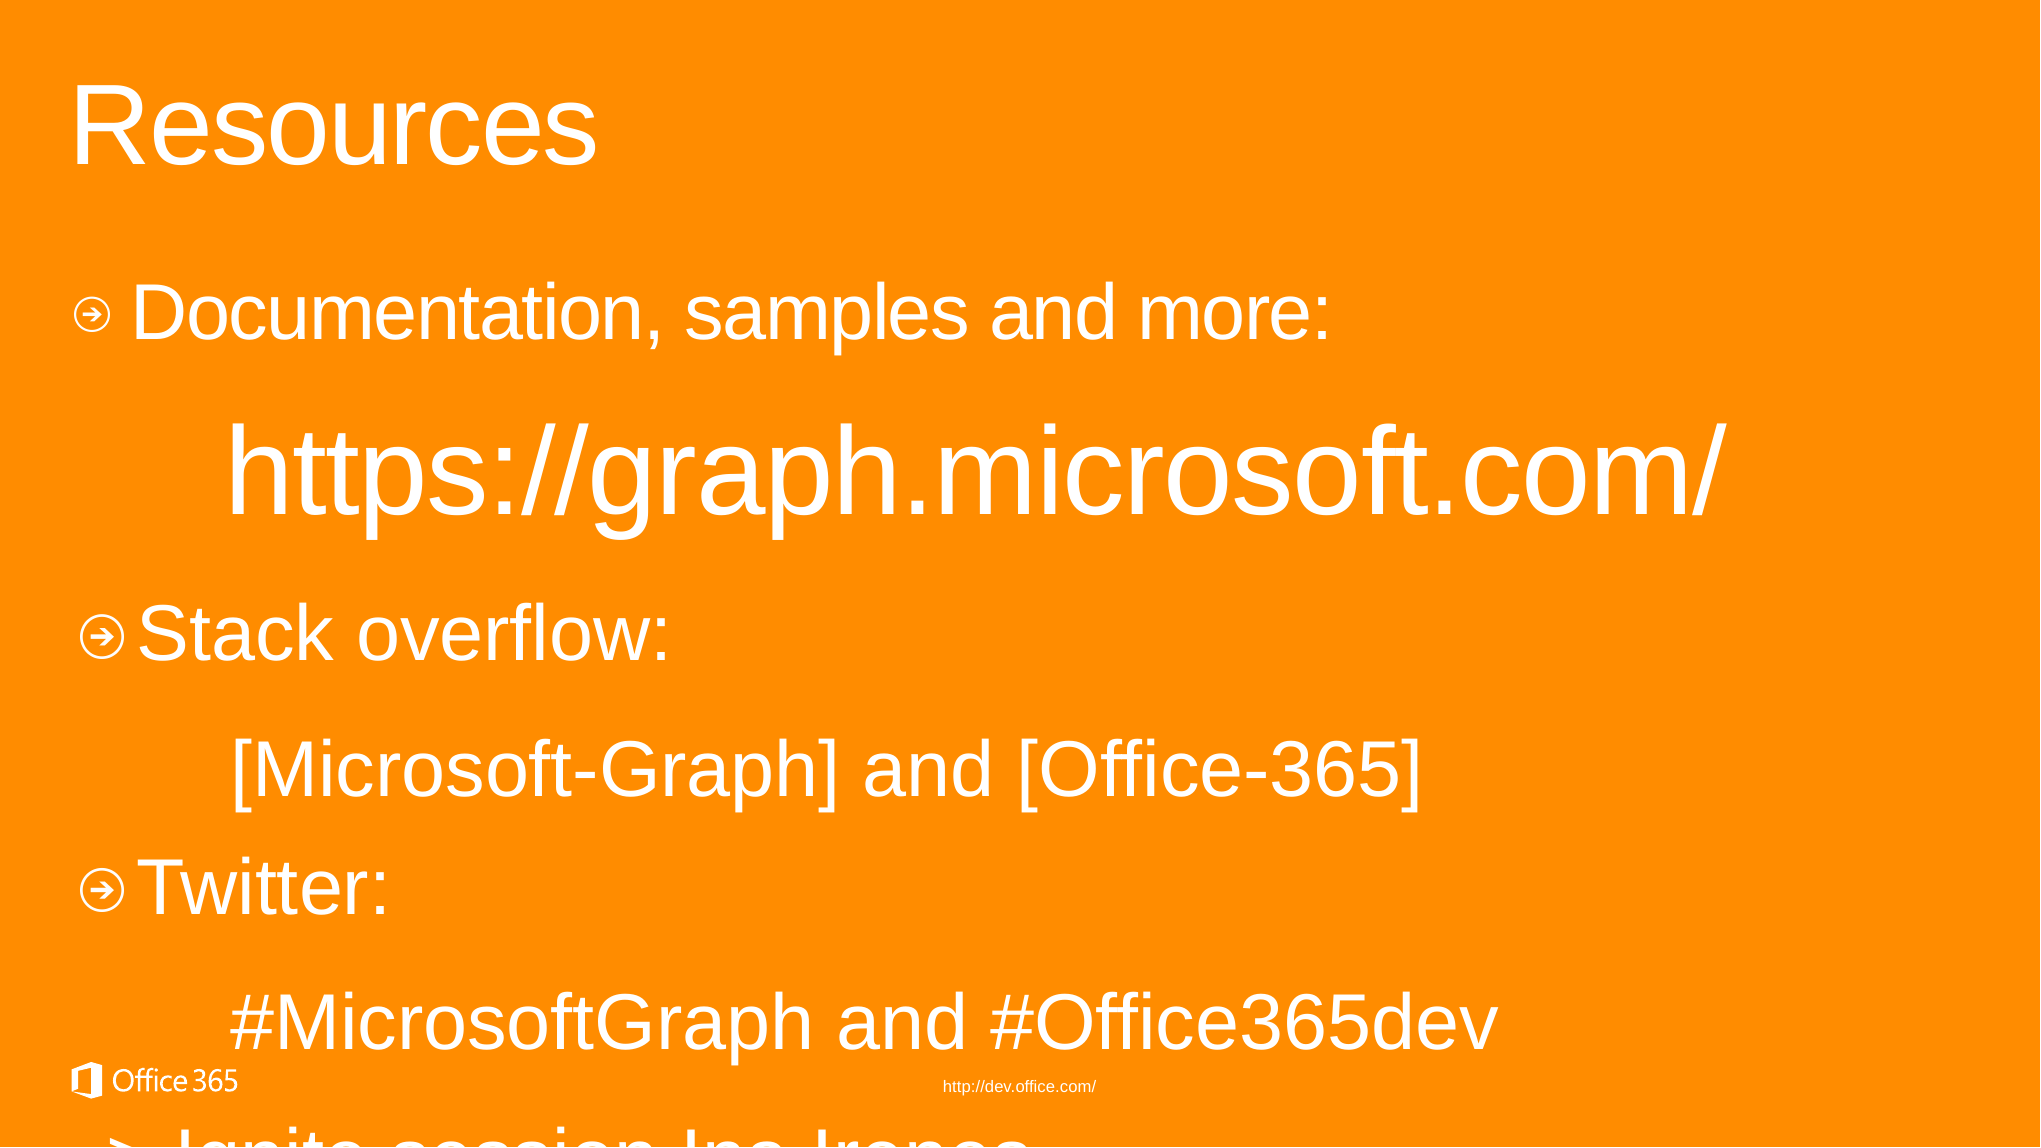

Resources
Documentation, samples and more:
	https://graph.microsoft.com/
Stack overflow:
	[Microsoft-Graph] and [Office-365]
Twitter:
	#MicrosoftGraph and #Office365dev
-> Ignite session Ina Irenes